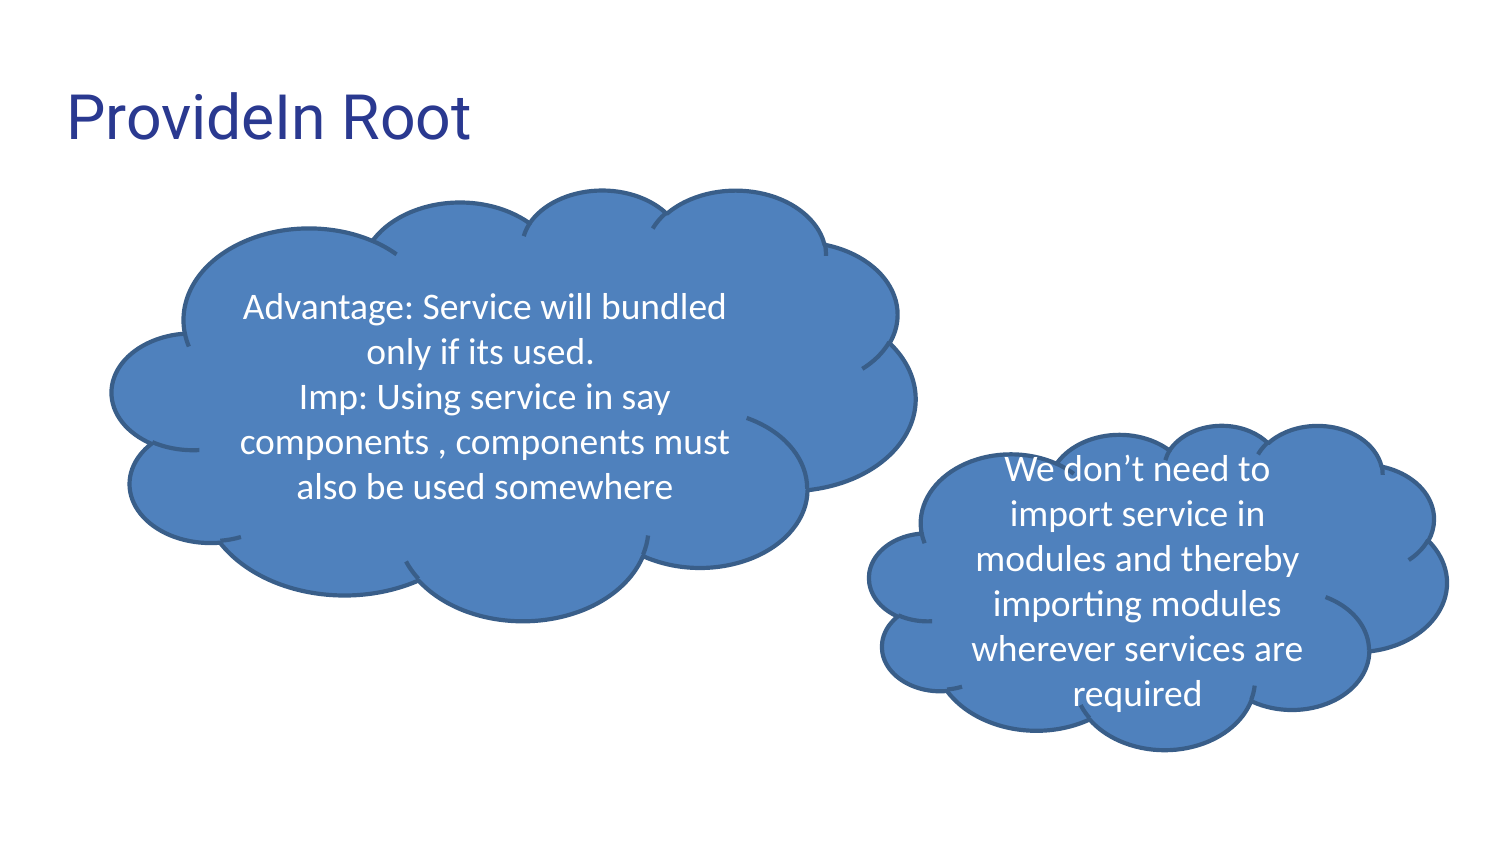

# ProvideIn Root
Advantage: Service will bundled only if its used.
Imp: Using service in say components , components must also be used somewhere
We don’t need to import service in modules and thereby importing modules wherever services are required